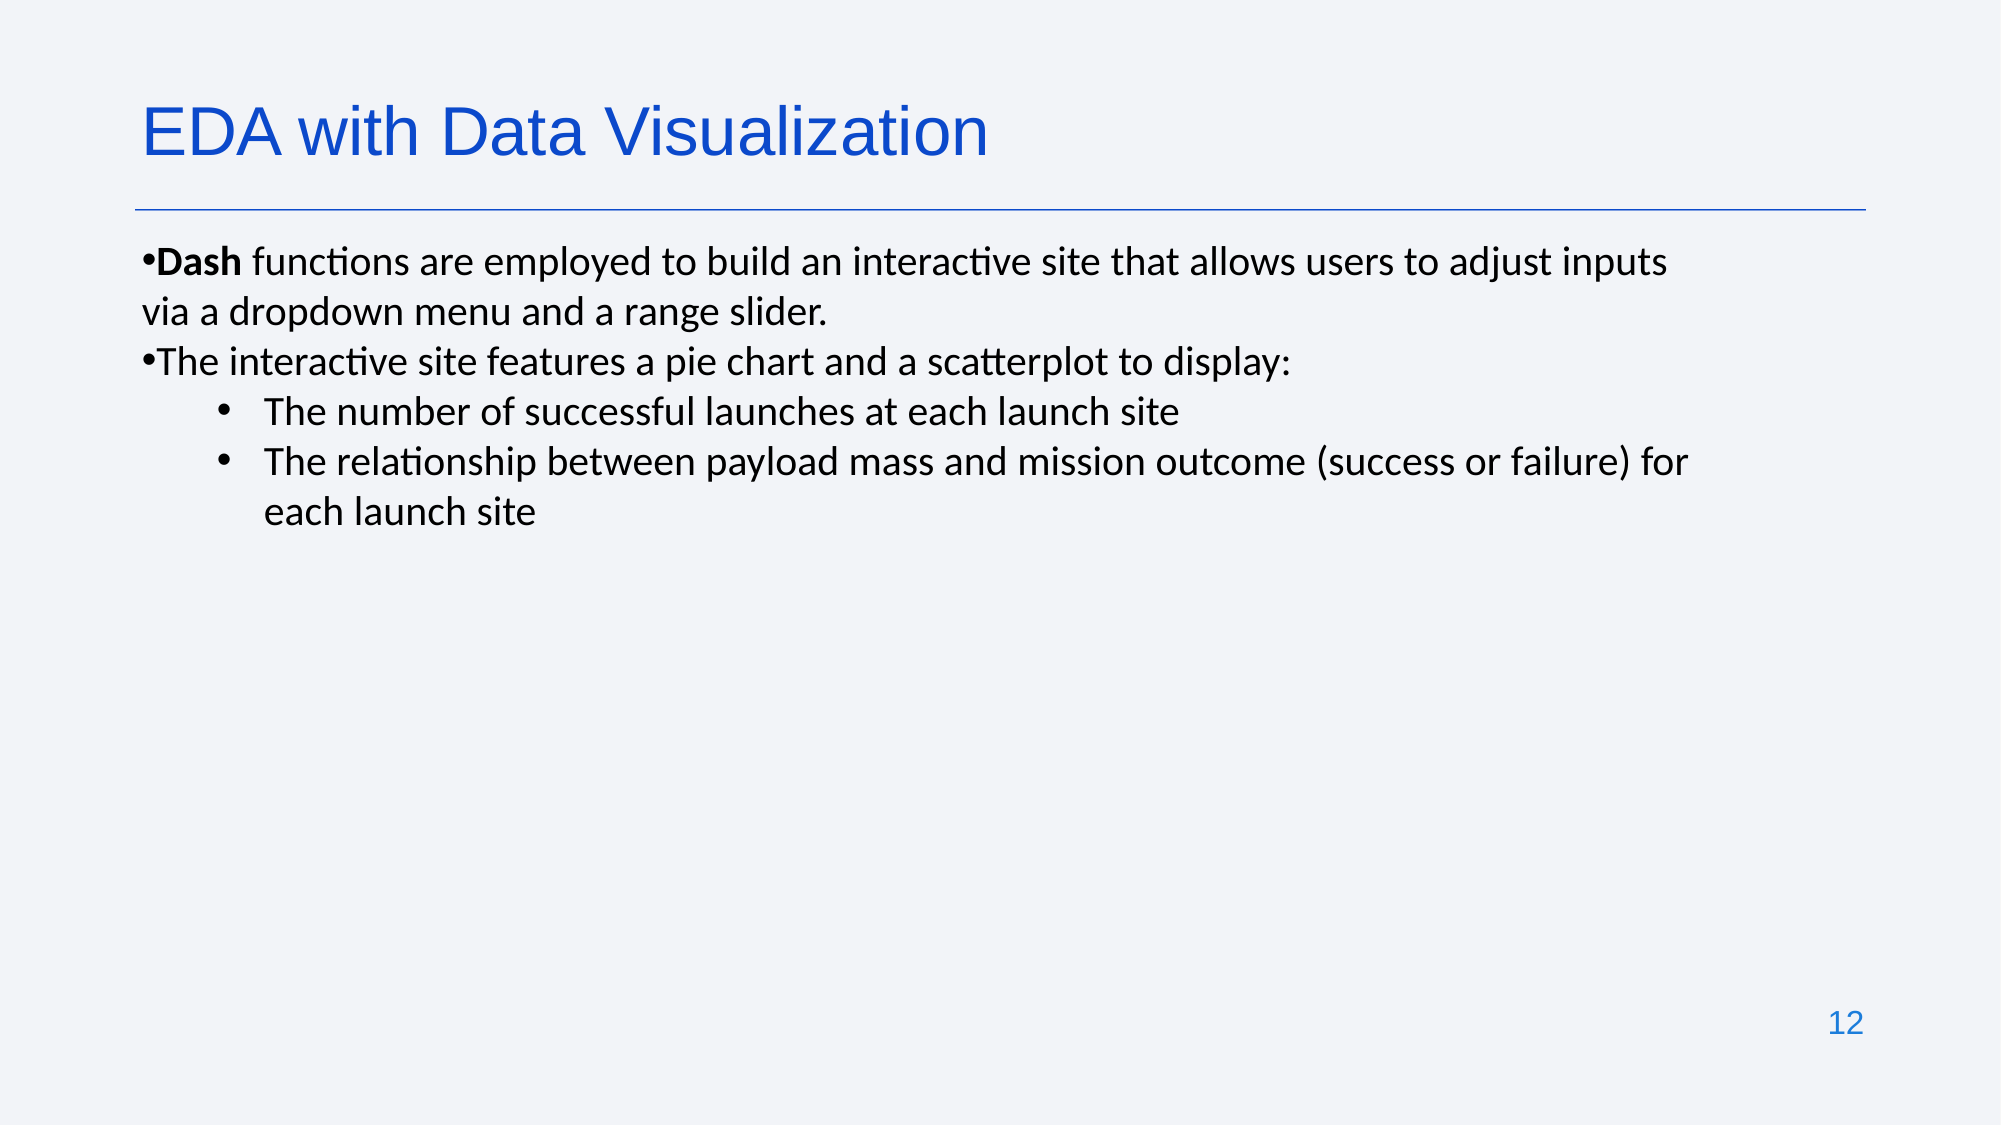

EDA with Data Visualization
Dash functions are employed to build an interactive site that allows users to adjust inputs via a dropdown menu and a range slider.
The interactive site features a pie chart and a scatterplot to display:
The number of successful launches at each launch site
The relationship between payload mass and mission outcome (success or failure) for each launch site
12